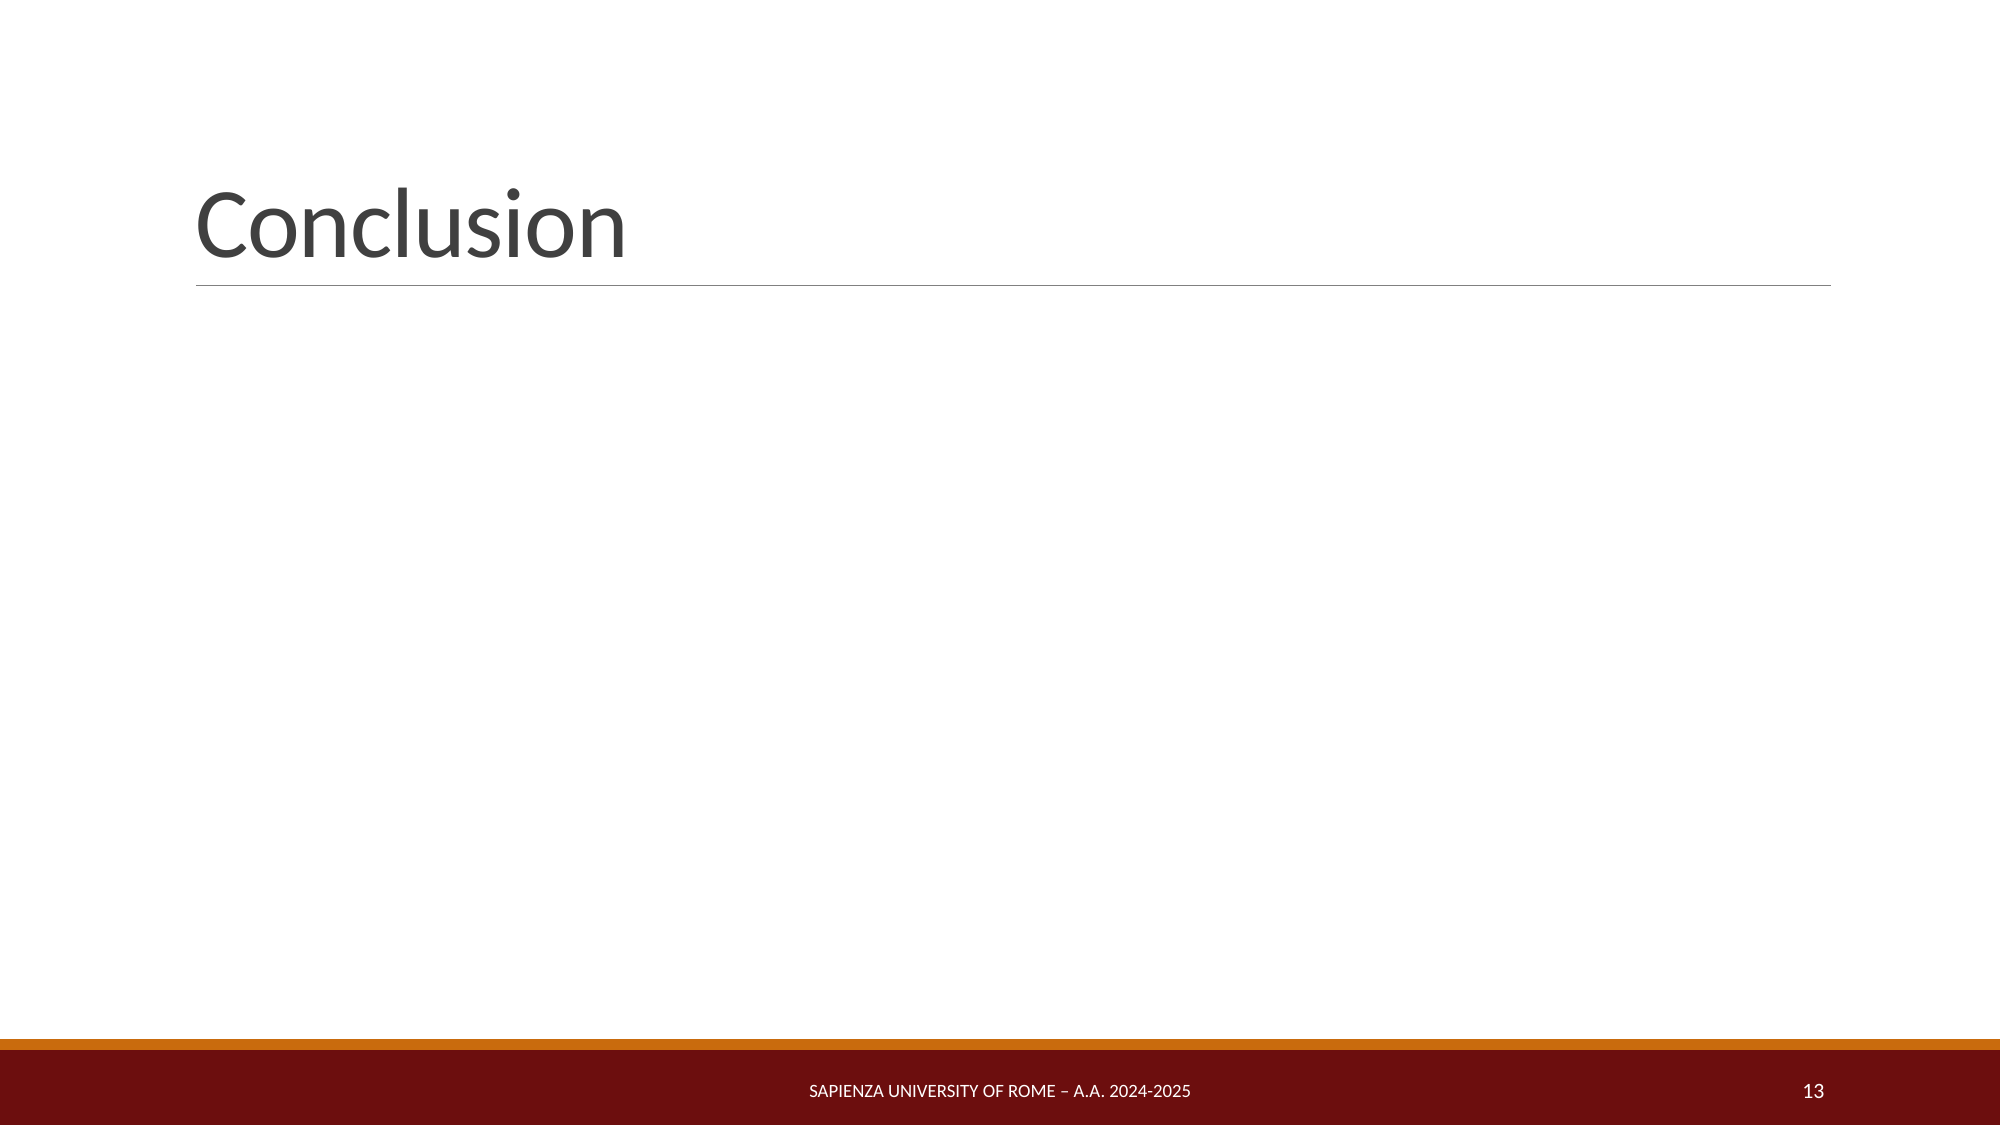

# Conclusion

Sapienza University of Rome – A.A. 2024-2025
13